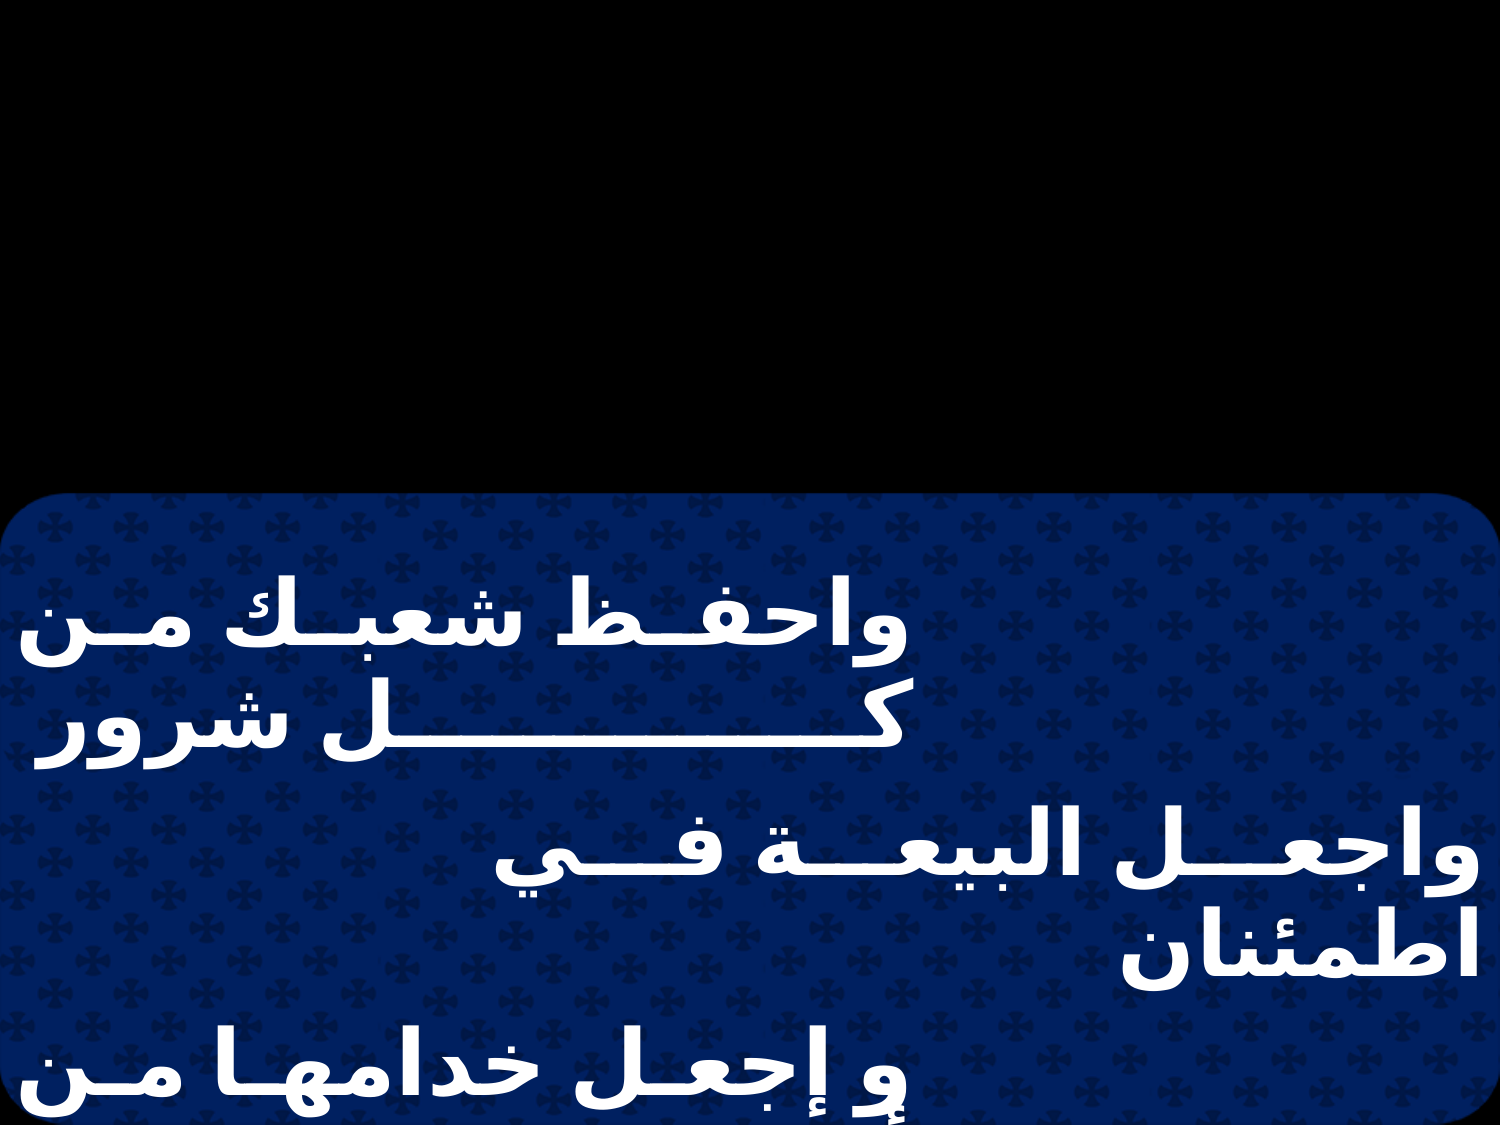

| واحفظ شعبك من كل شرور |  |  |
| --- | --- | --- |
|  | واجعل البيعة في اطمئنان |  |
| و إجعل خدامها من أبناء النور |  |  |
|  | أجيوس أثاناتوس ناي نان |  |